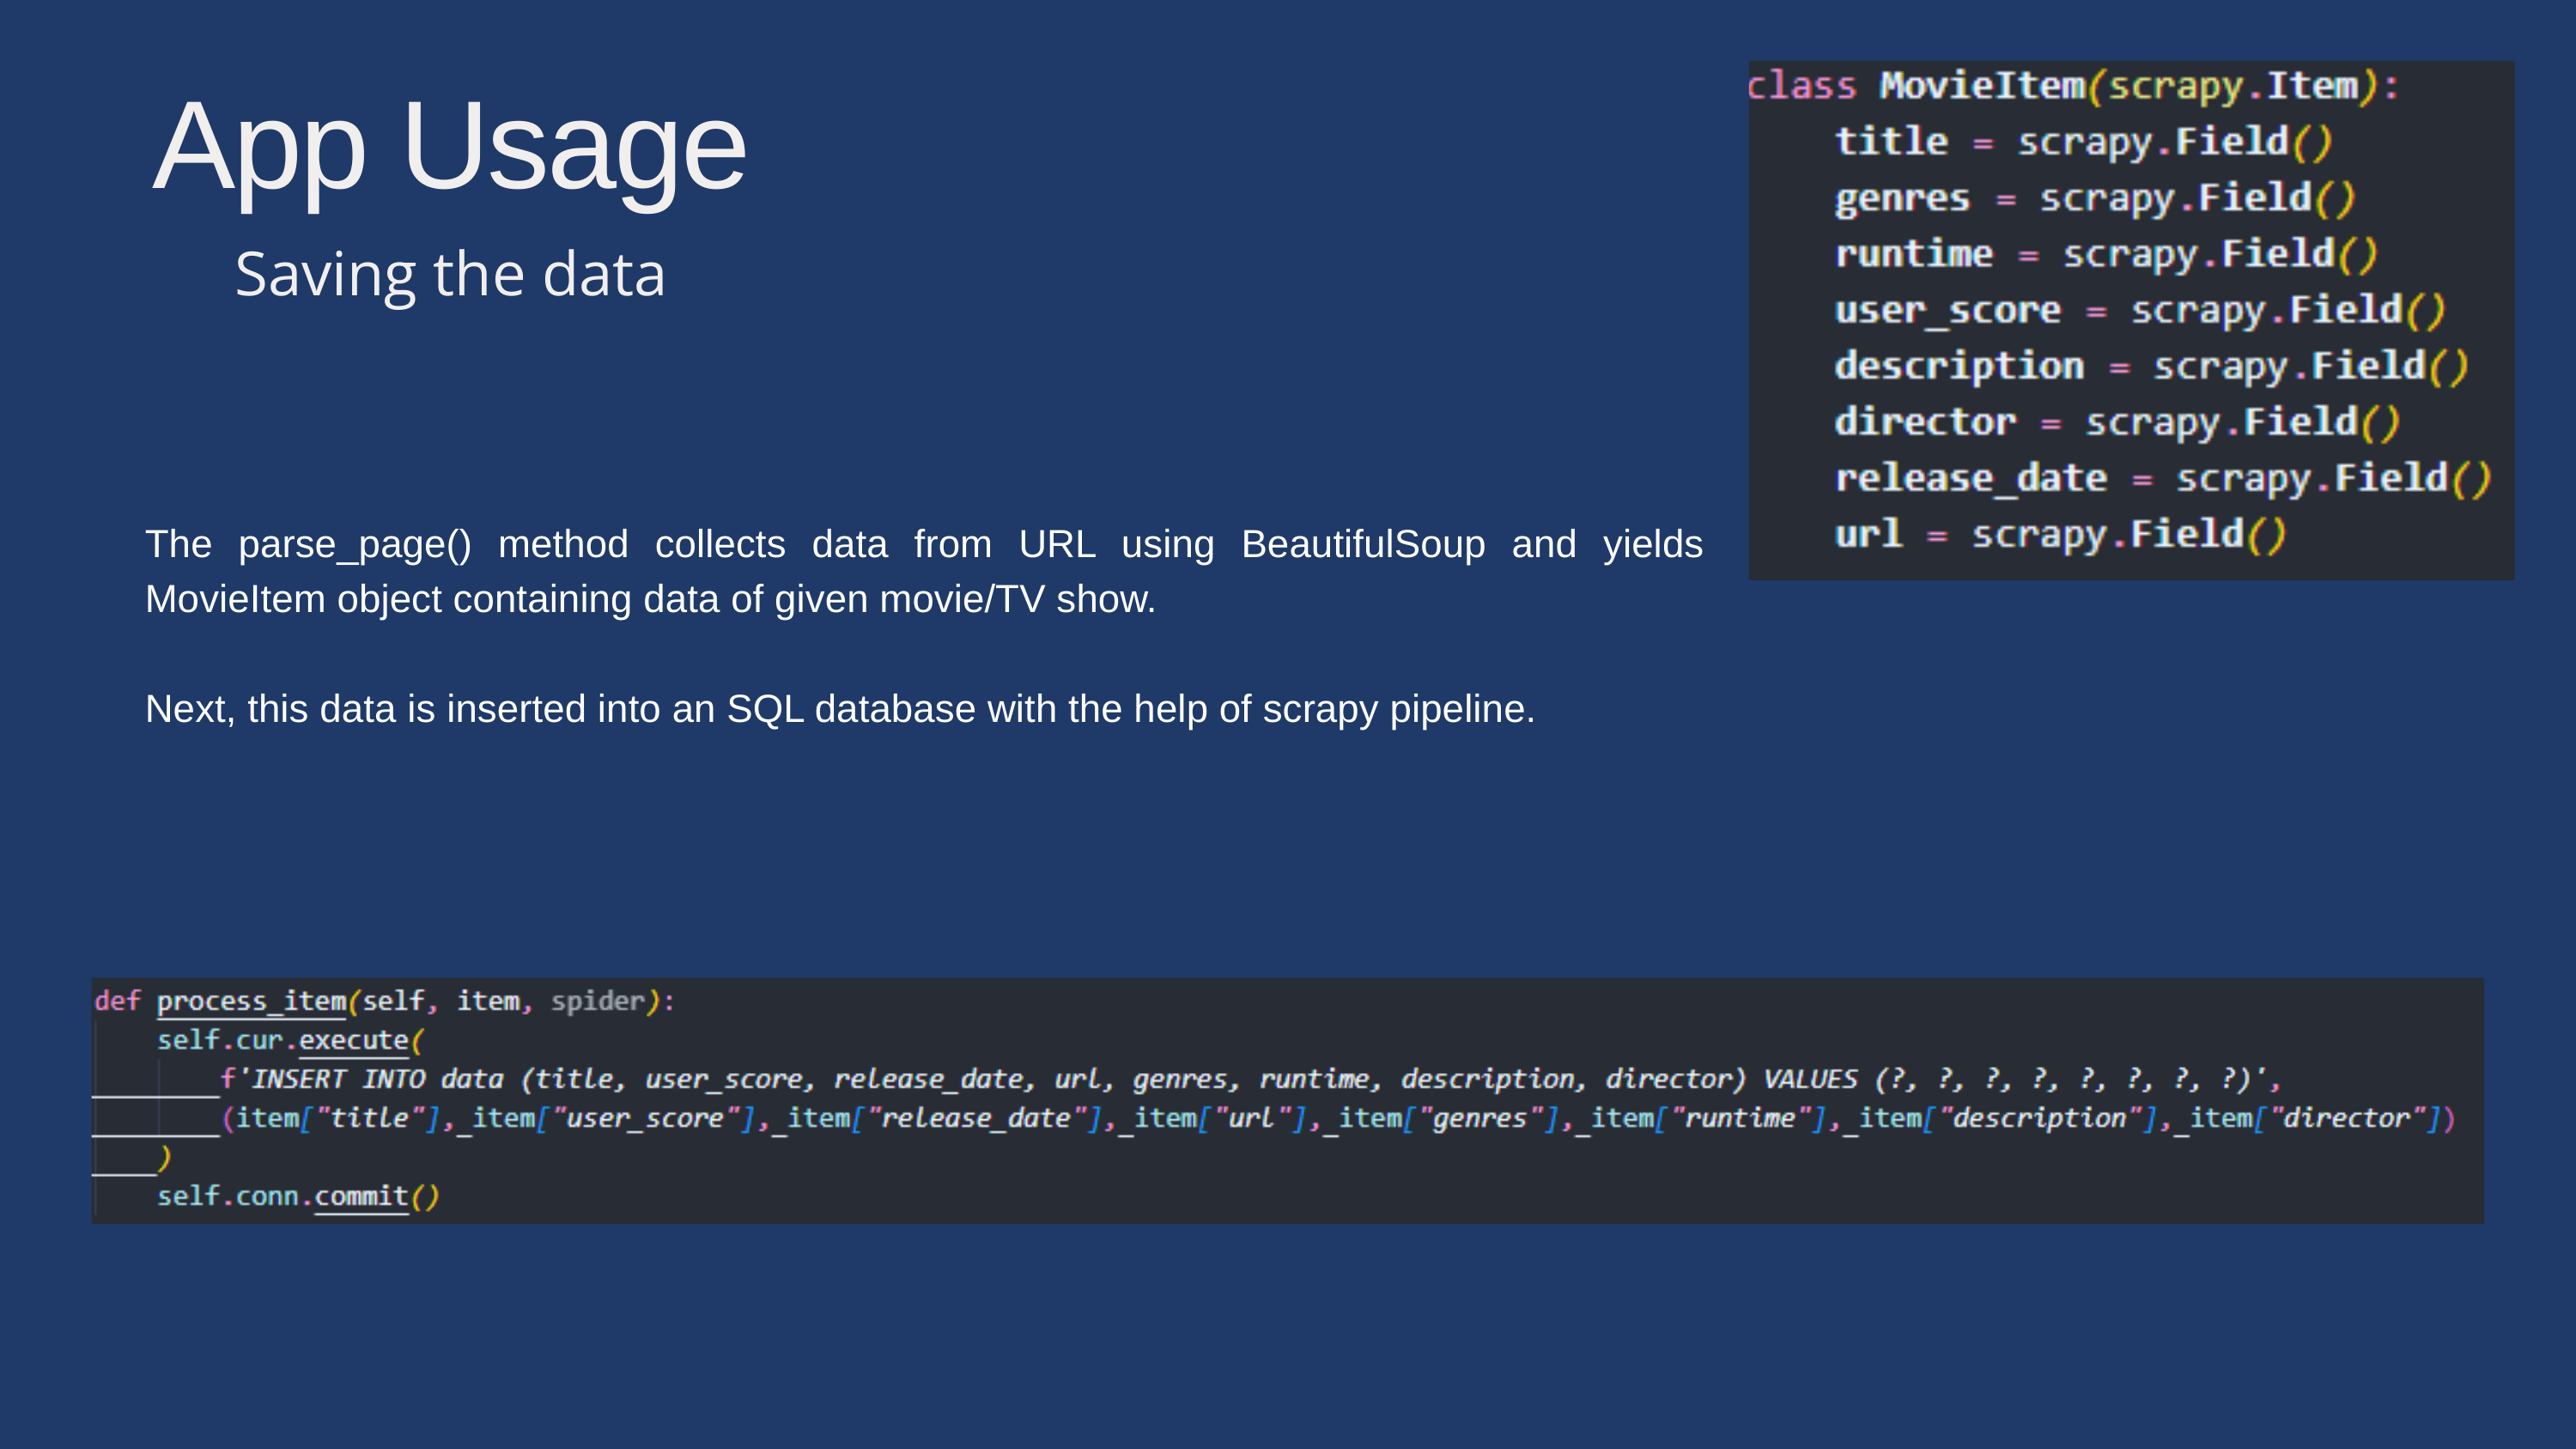

App Usage
Saving the data
The parse_page() method collects data from URL using BeautifulSoup and yields MovieItem object containing data of given movie/TV show.

Next, this data is inserted into an SQL database with the help of scrapy pipeline.